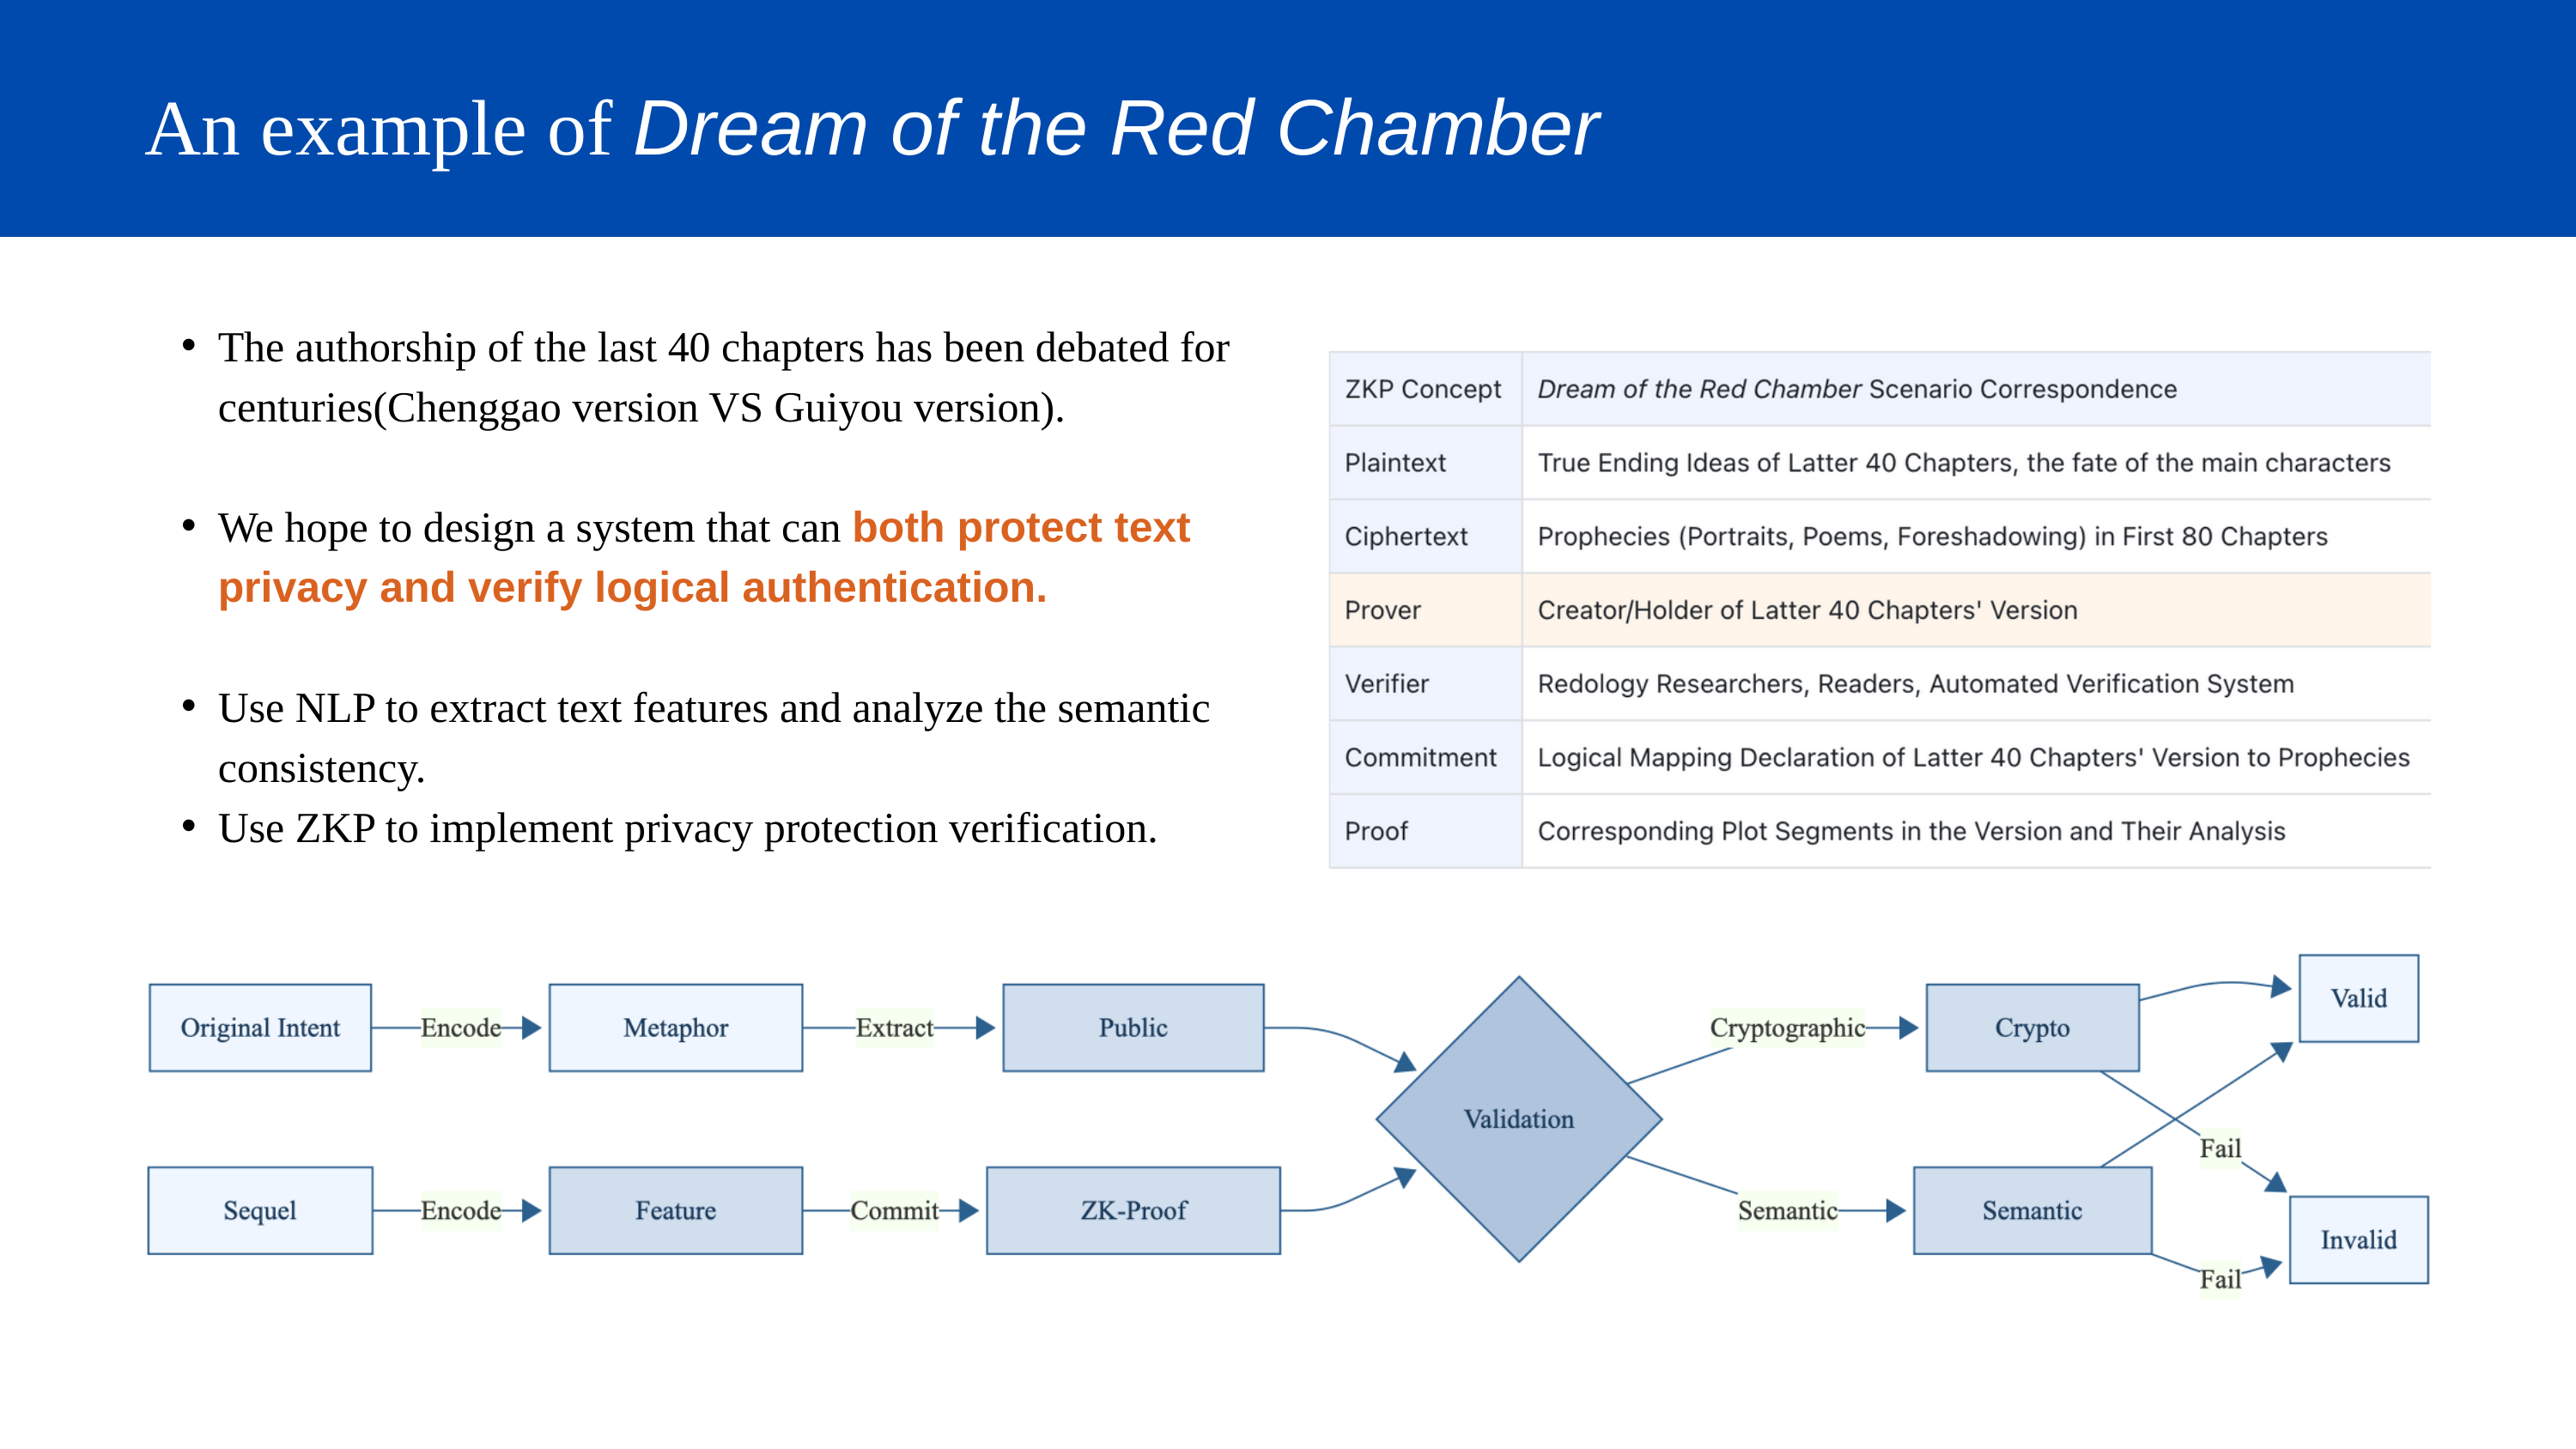

An example of Dream of the Red Chamber
The authorship of the last 40 chapters has been debated for centuries(Chenggao version VS Guiyou version).

We hope to design a system that can both protect text privacy and verify logical authentication.

Use NLP to extract text features and analyze the semantic consistency.
Use ZKP to implement privacy protection verification.